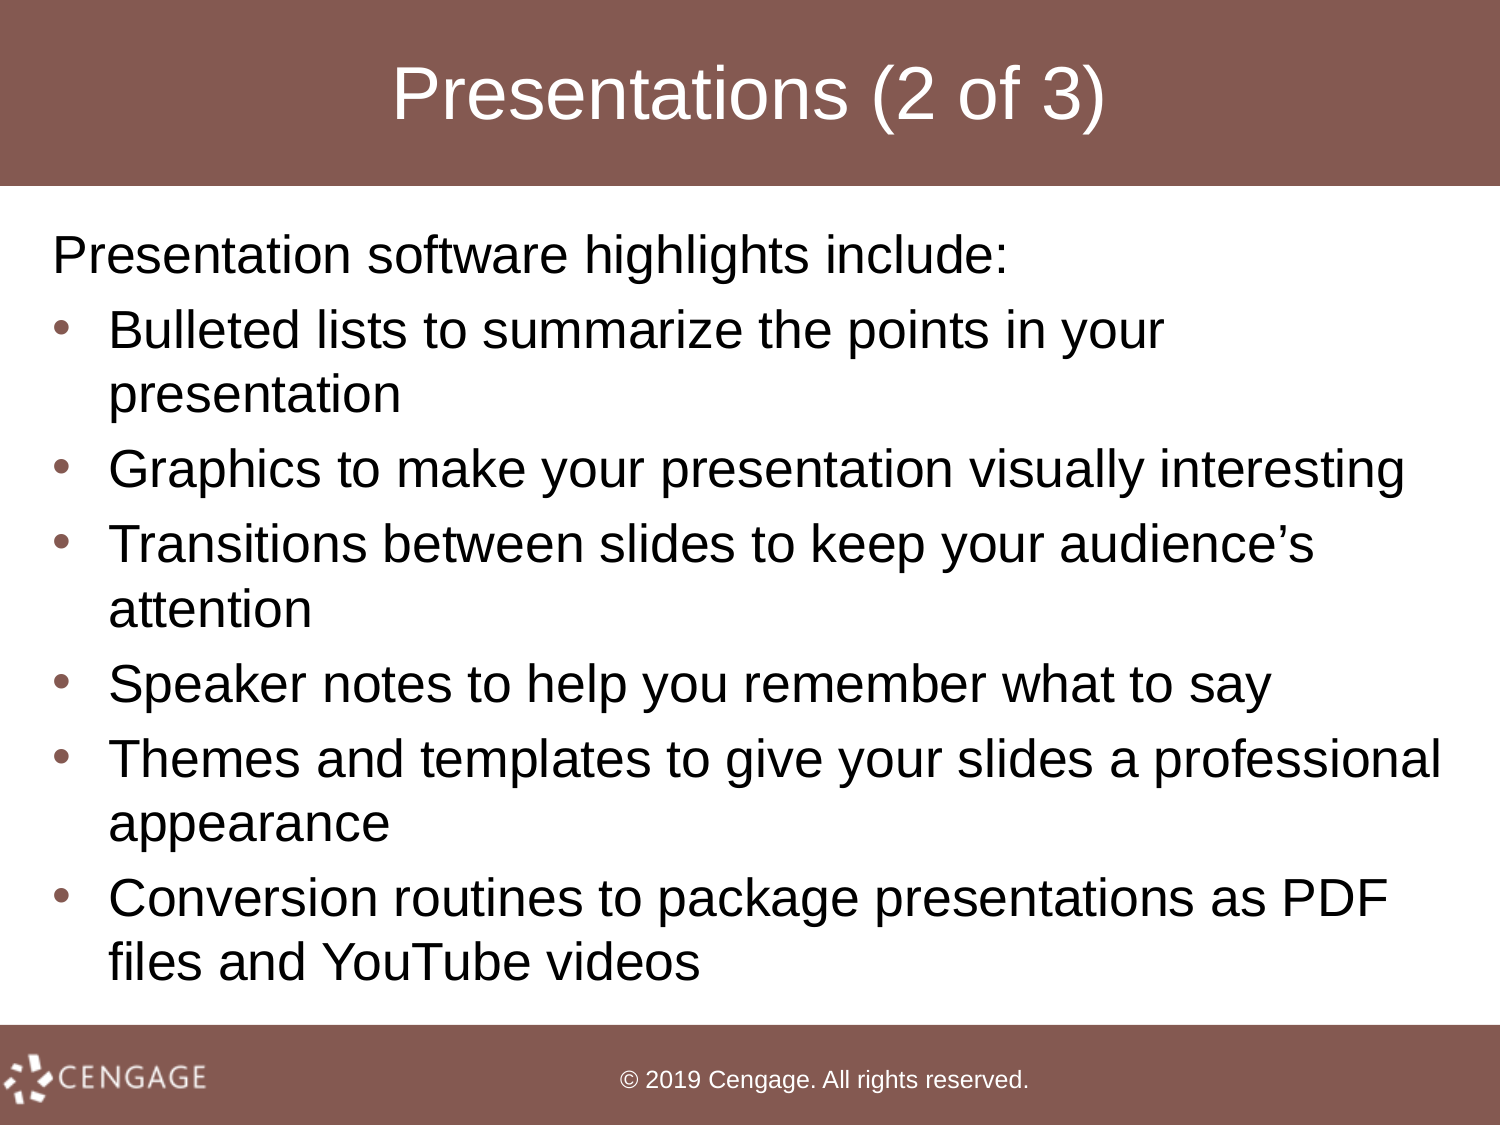

# Presentations (2 of 3)
Presentation software highlights include:
Bulleted lists to summarize the points in your presentation
Graphics to make your presentation visually interesting
Transitions between slides to keep your audience’s attention
Speaker notes to help you remember what to say
Themes and templates to give your slides a professional appearance
Conversion routines to package presentations as PDF files and YouTube videos